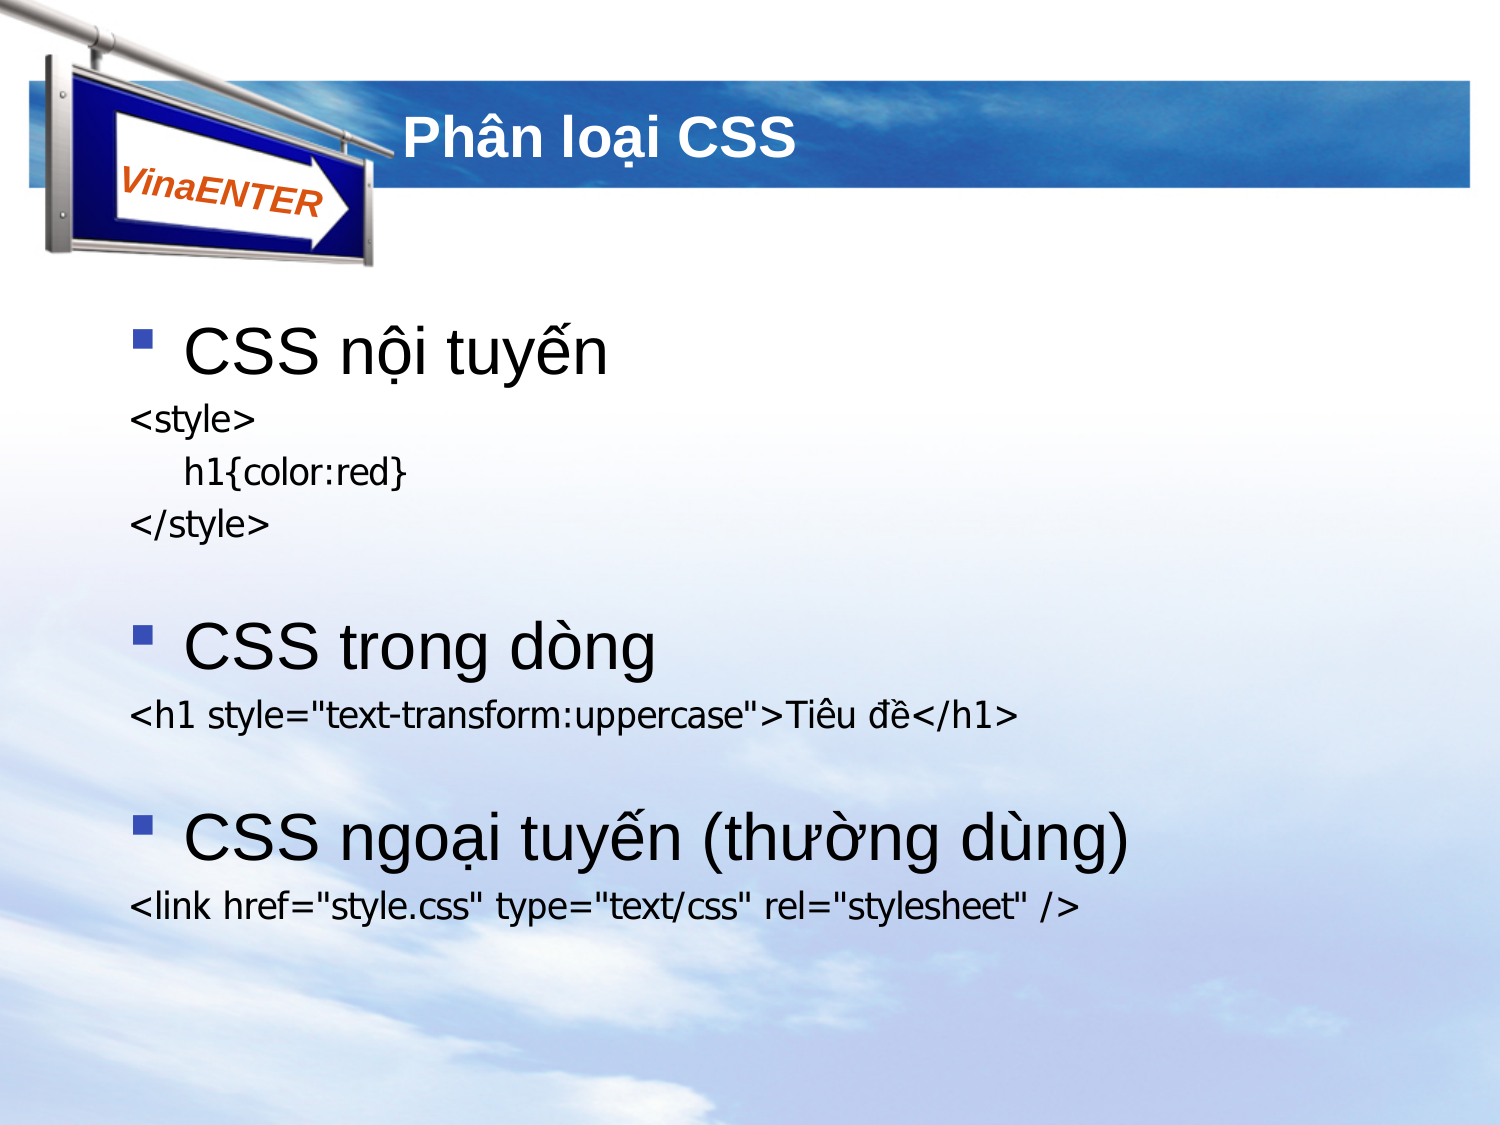

# Phân loại CSS
CSS nội tuyến
<style>
	h1{color:red}
</style>
CSS trong dòng
<h1 style="text-transform:uppercase">Tiêu đề</h1>
CSS ngoại tuyến (thường dùng)
<link href="style.css" type="text/css" rel="stylesheet" />